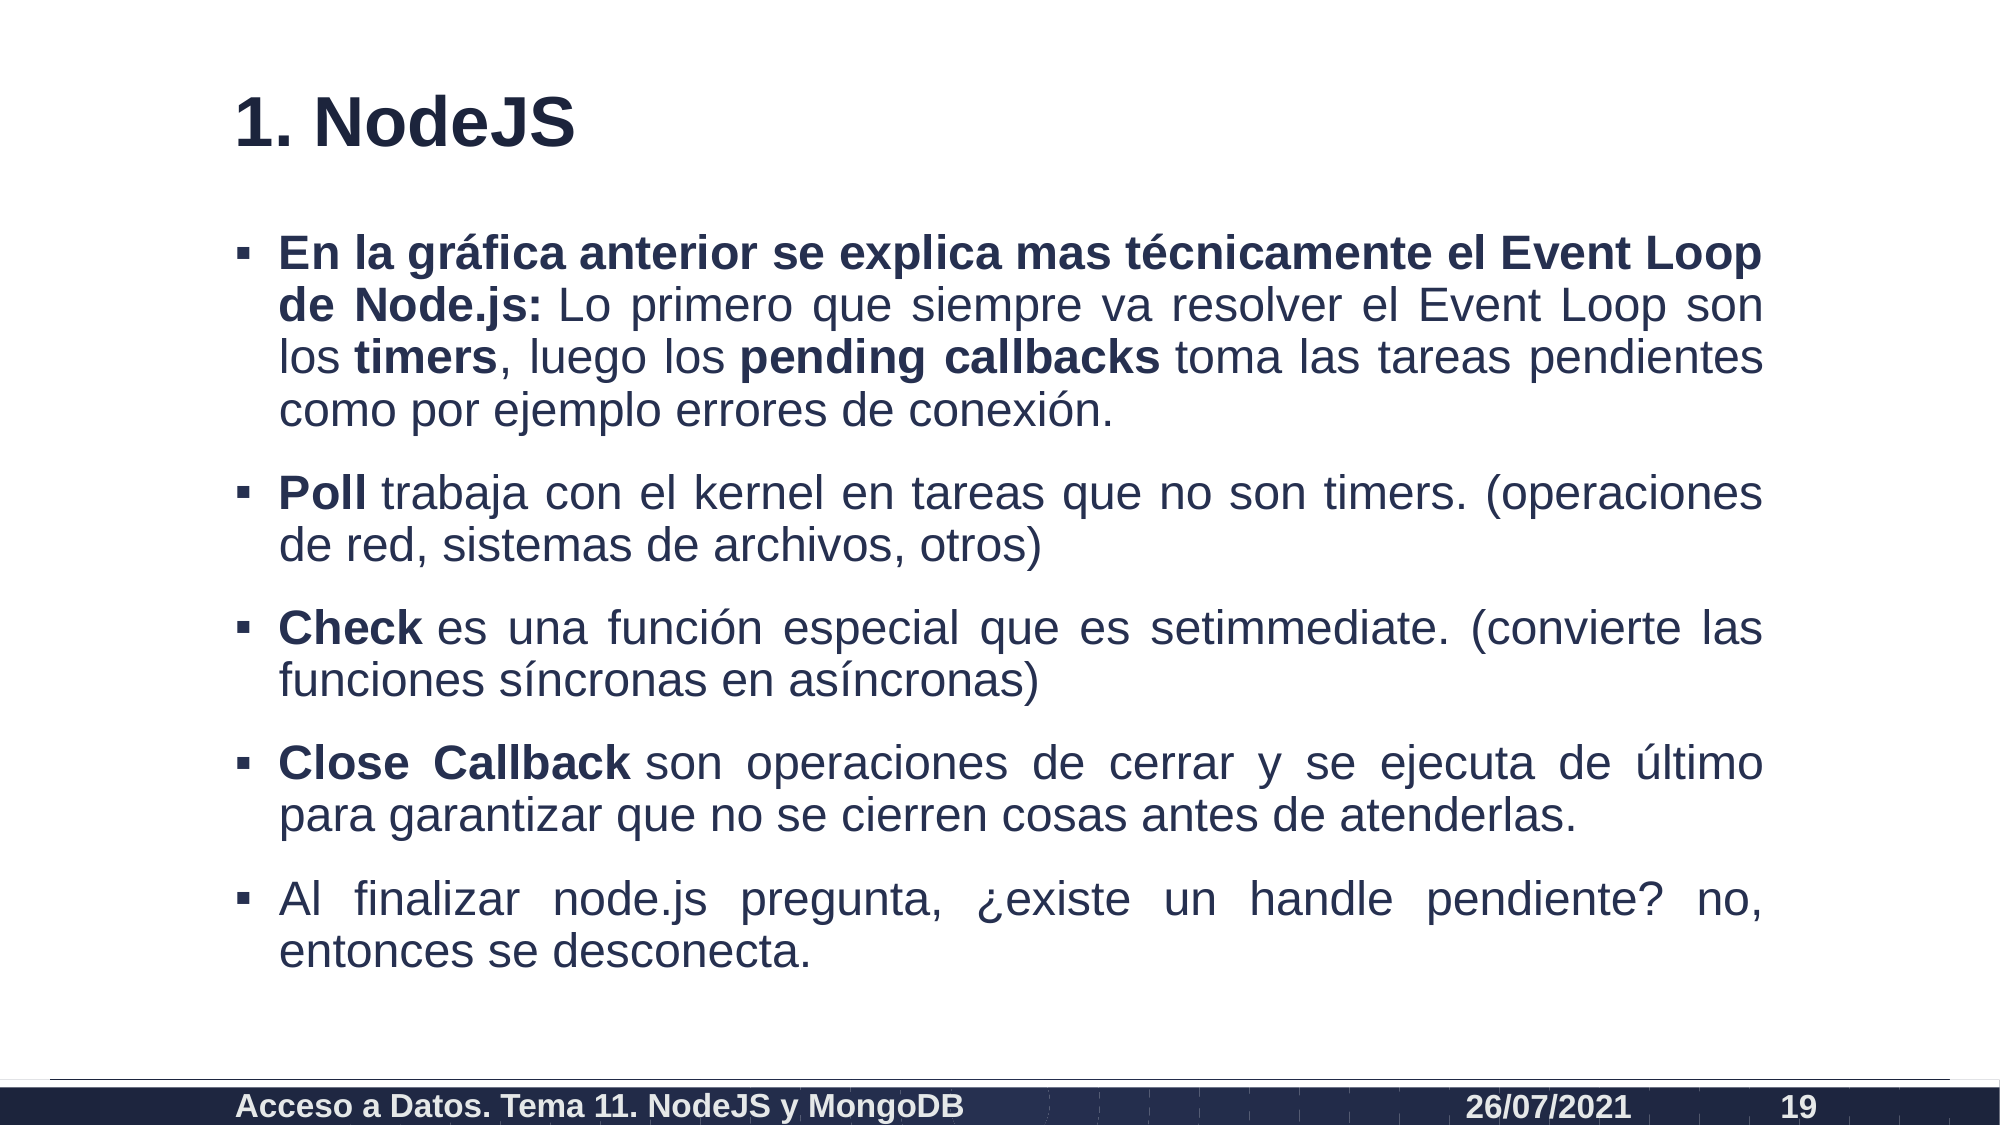

# 1. NodeJS
En la gráfica anterior se explica mas técnicamente el Event Loop de Node.js: Lo primero que siempre va resolver el Event Loop son los timers, luego los pending callbacks toma las tareas pendientes como por ejemplo errores de conexión.
Poll trabaja con el kernel en tareas que no son timers. (operaciones de red, sistemas de archivos, otros)
Check es una función especial que es setimmediate. (convierte las funciones síncronas en asíncronas)
Close Callback son operaciones de cerrar y se ejecuta de último para garantizar que no se cierren cosas antes de atenderlas.
Al finalizar node.js pregunta, ¿existe un handle pendiente? no, entonces se desconecta.

Acceso a Datos. Tema 11. NodeJS y MongoDB
26/07/2021
19